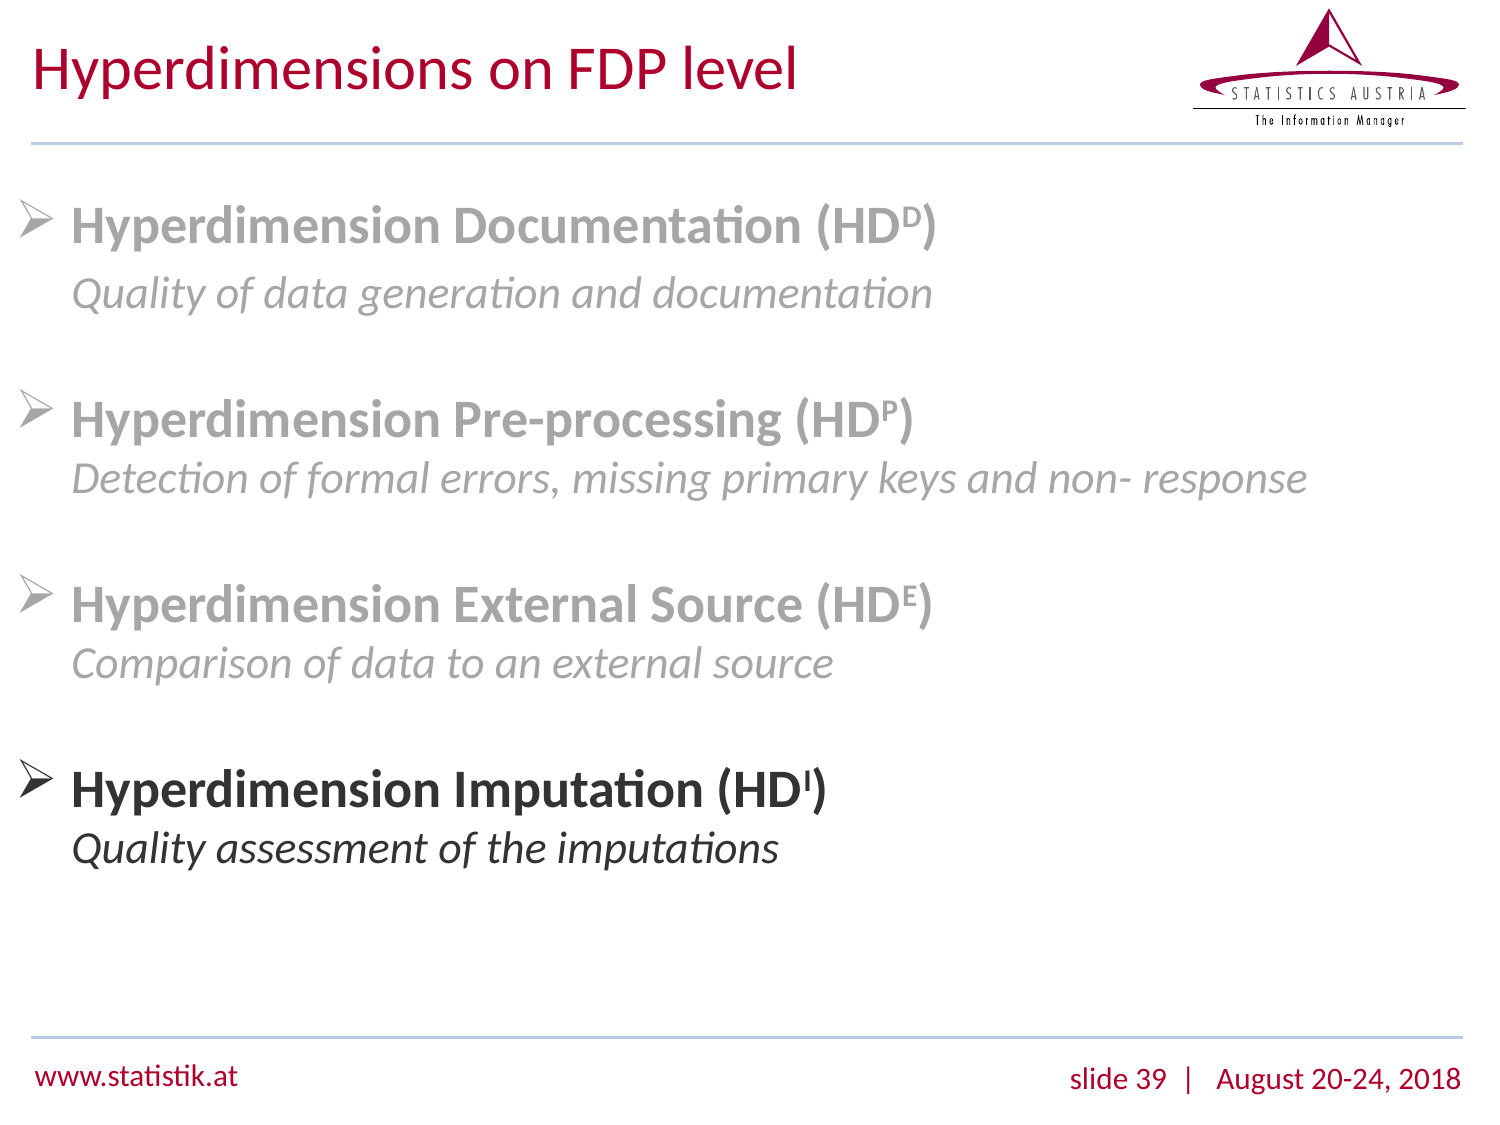

# Hyperdimensions on FDP level
Hyperdimension Documentation (HDD)
Quality of data generation and documentation
Hyperdimension Pre-processing (HDP)
Detection of formal errors, missing primary keys and non- response
Hyperdimension External Source (HDE)
Comparison of data to an external source
Hyperdimension Imputation (HDI)
Quality assessment of the imputations